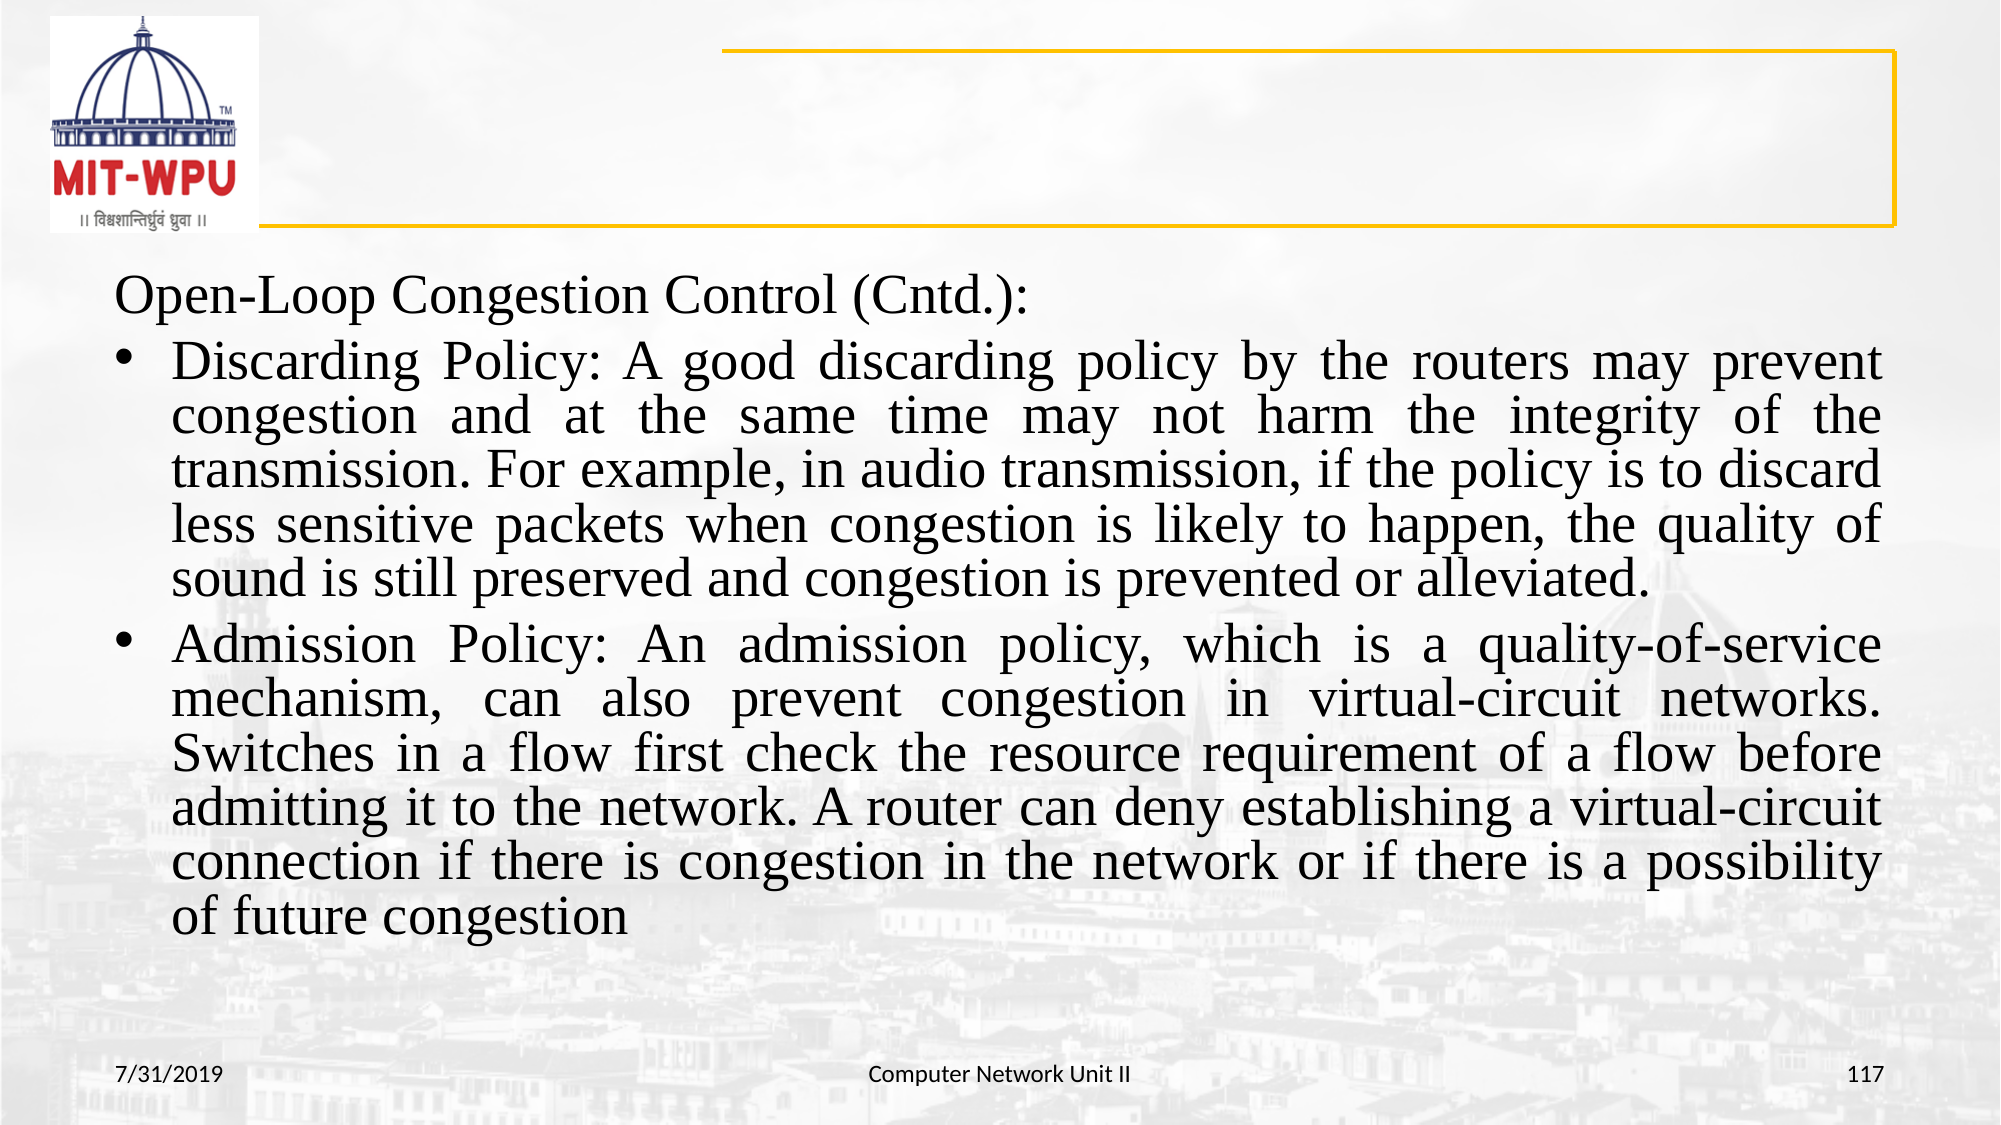

#
Open-Loop Congestion Control (Cntd.):
Discarding Policy: A good discarding policy by the routers may prevent congestion and at the same time may not harm the integrity of the transmission. For example, in audio transmission, if the policy is to discard less sensitive packets when congestion is likely to happen, the quality of sound is still preserved and congestion is prevented or alleviated.
Admission Policy: An admission policy, which is a quality-of-service mechanism, can also prevent congestion in virtual-circuit networks. Switches in a flow first check the resource requirement of a flow before admitting it to the network. A router can deny establishing a virtual-circuit connection if there is congestion in the network or if there is a possibility of future congestion

7/31/2019
Computer Network Unit II
117